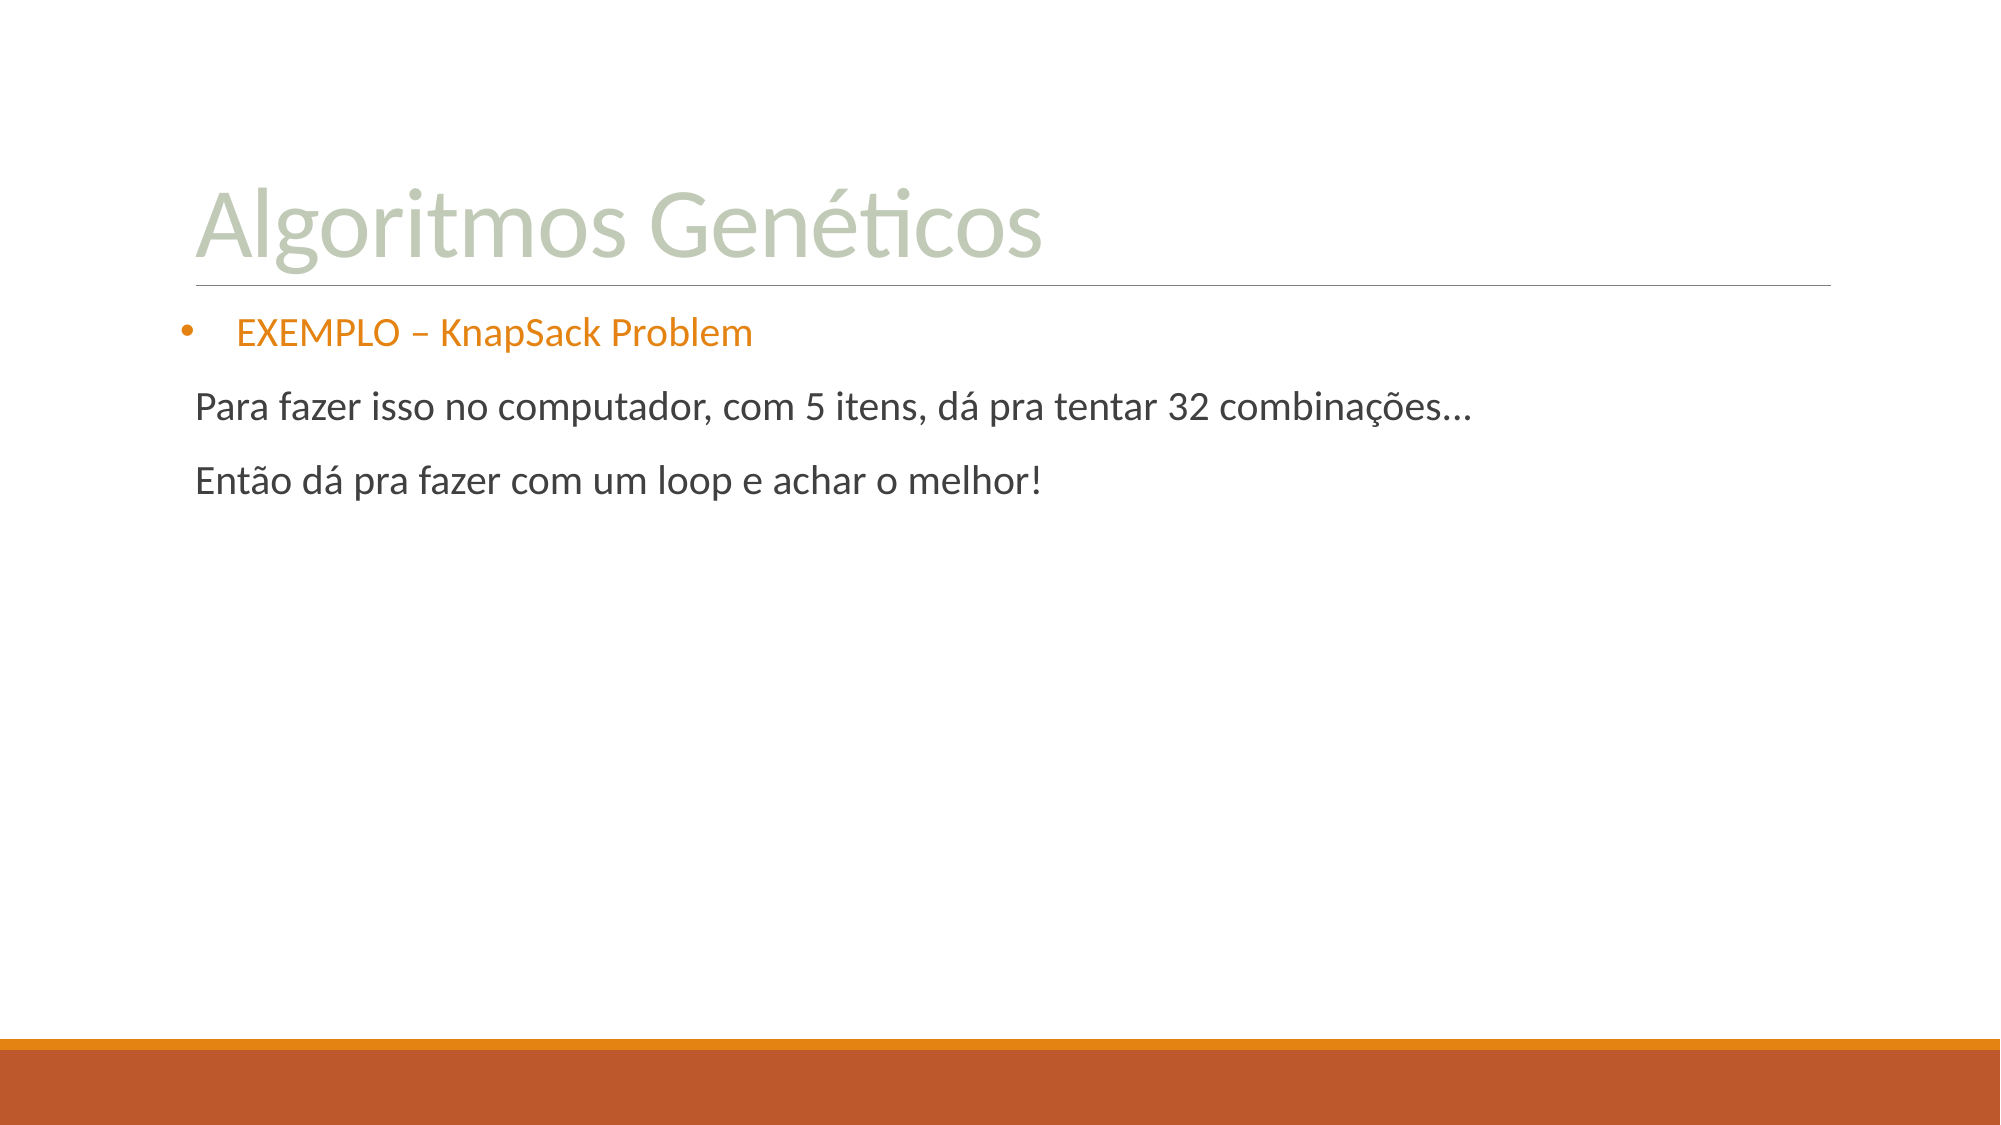

# Algoritmos Genéticos
EXEMPLO – KnapSack Problem
Para fazer isso no computador, com 5 itens, dá pra tentar 32 combinações...
Então dá pra fazer com um loop e achar o melhor!